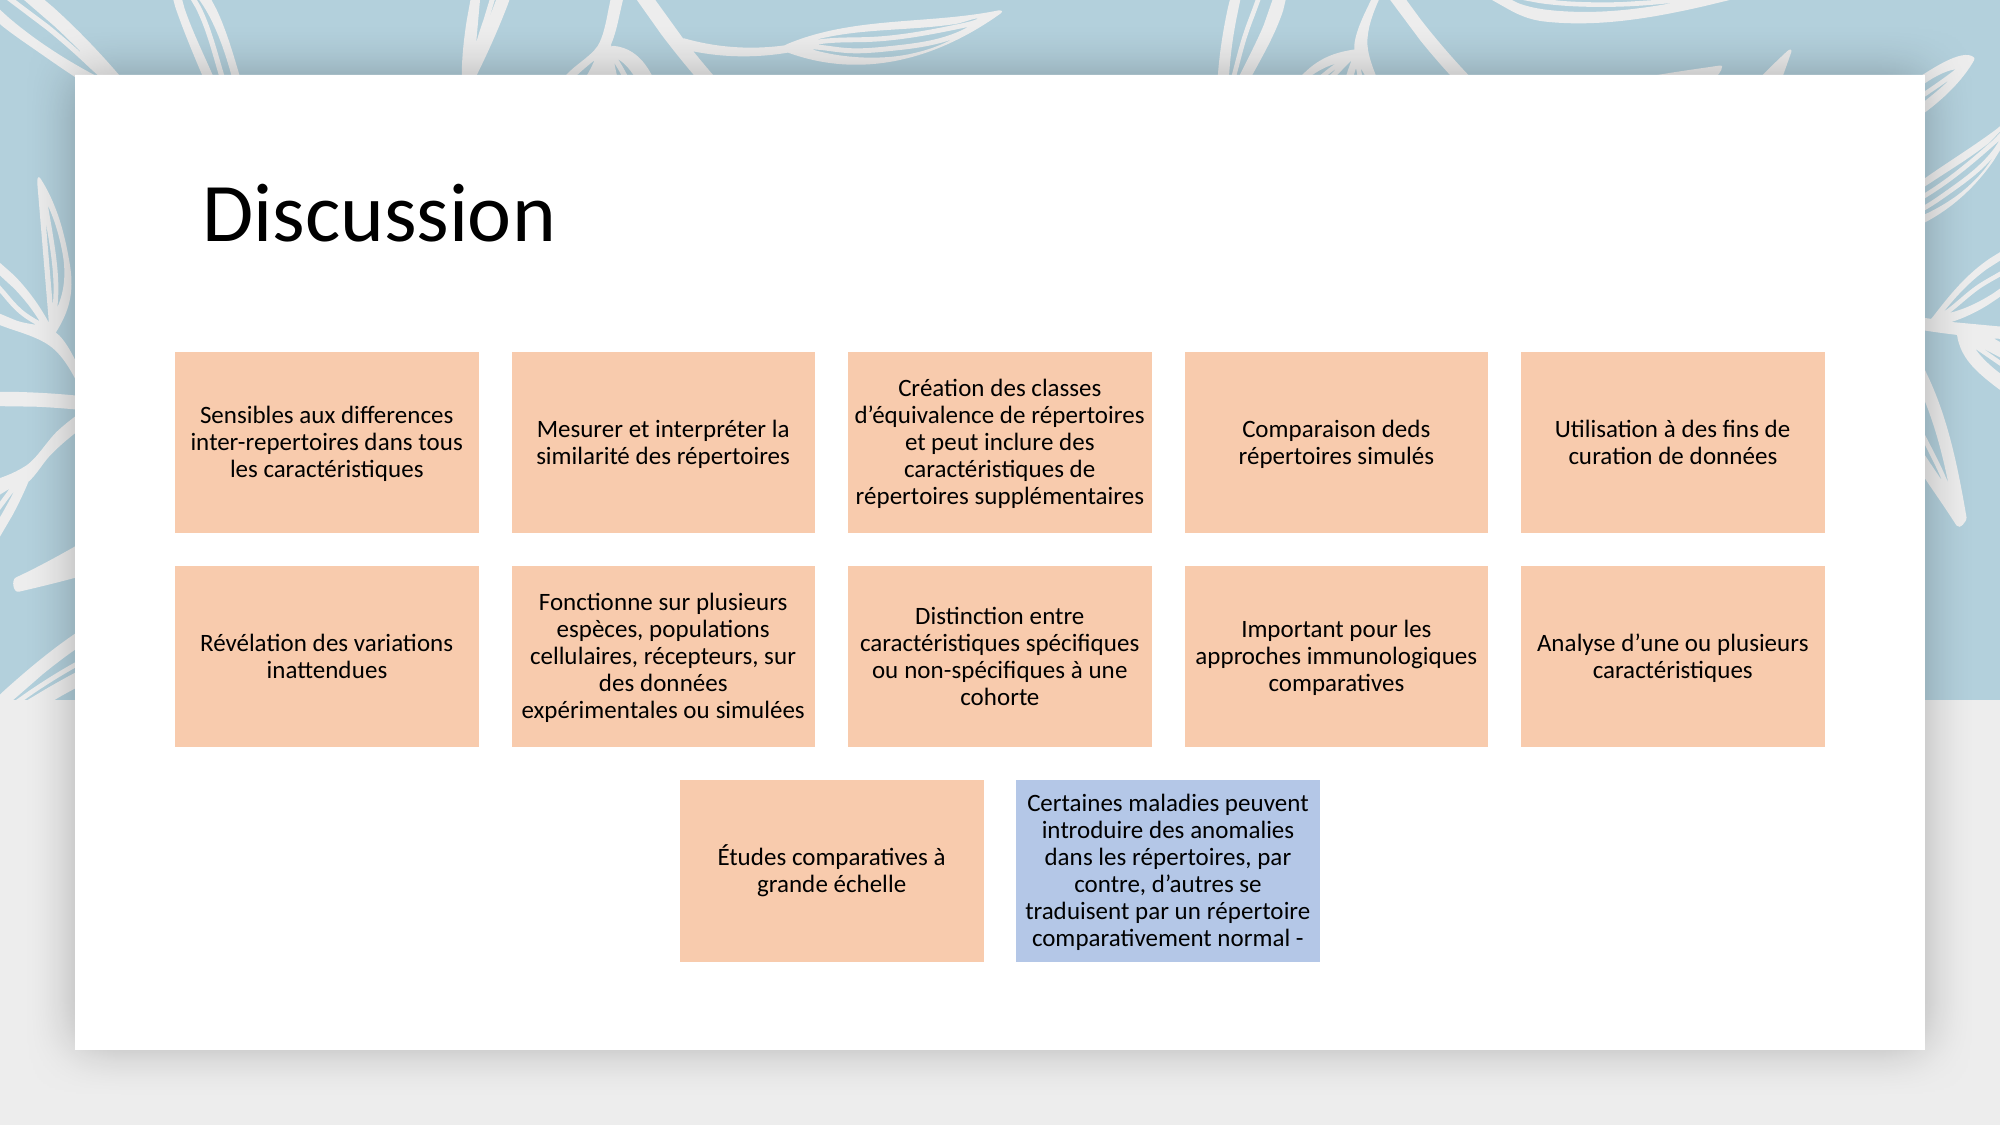

# Discussion
Sensibles aux differences inter-repertoires dans tous les caractéristiques
Mesurer et interpréter la similarité des répertoires
Création des classes d’équivalence de répertoires et peut inclure des caractéristiques de répertoires supplémentaires
Comparaison deds répertoires simulés
Utilisation à des fins de curation de données
Révélation des variations inattendues
Fonctionne sur plusieurs espèces, populations cellulaires, récepteurs, sur des données expérimentales ou simulées
Distinction entre caractéristiques spécifiques ou non-spécifiques à une cohorte
Important pour les approches immunologiques comparatives
Analyse d’une ou plusieurs caractéristiques
Études comparatives à grande échelle
Certaines maladies peuvent introduire des anomalies dans les répertoires, par contre, d’autres se traduisent par un répertoire comparativement normal -